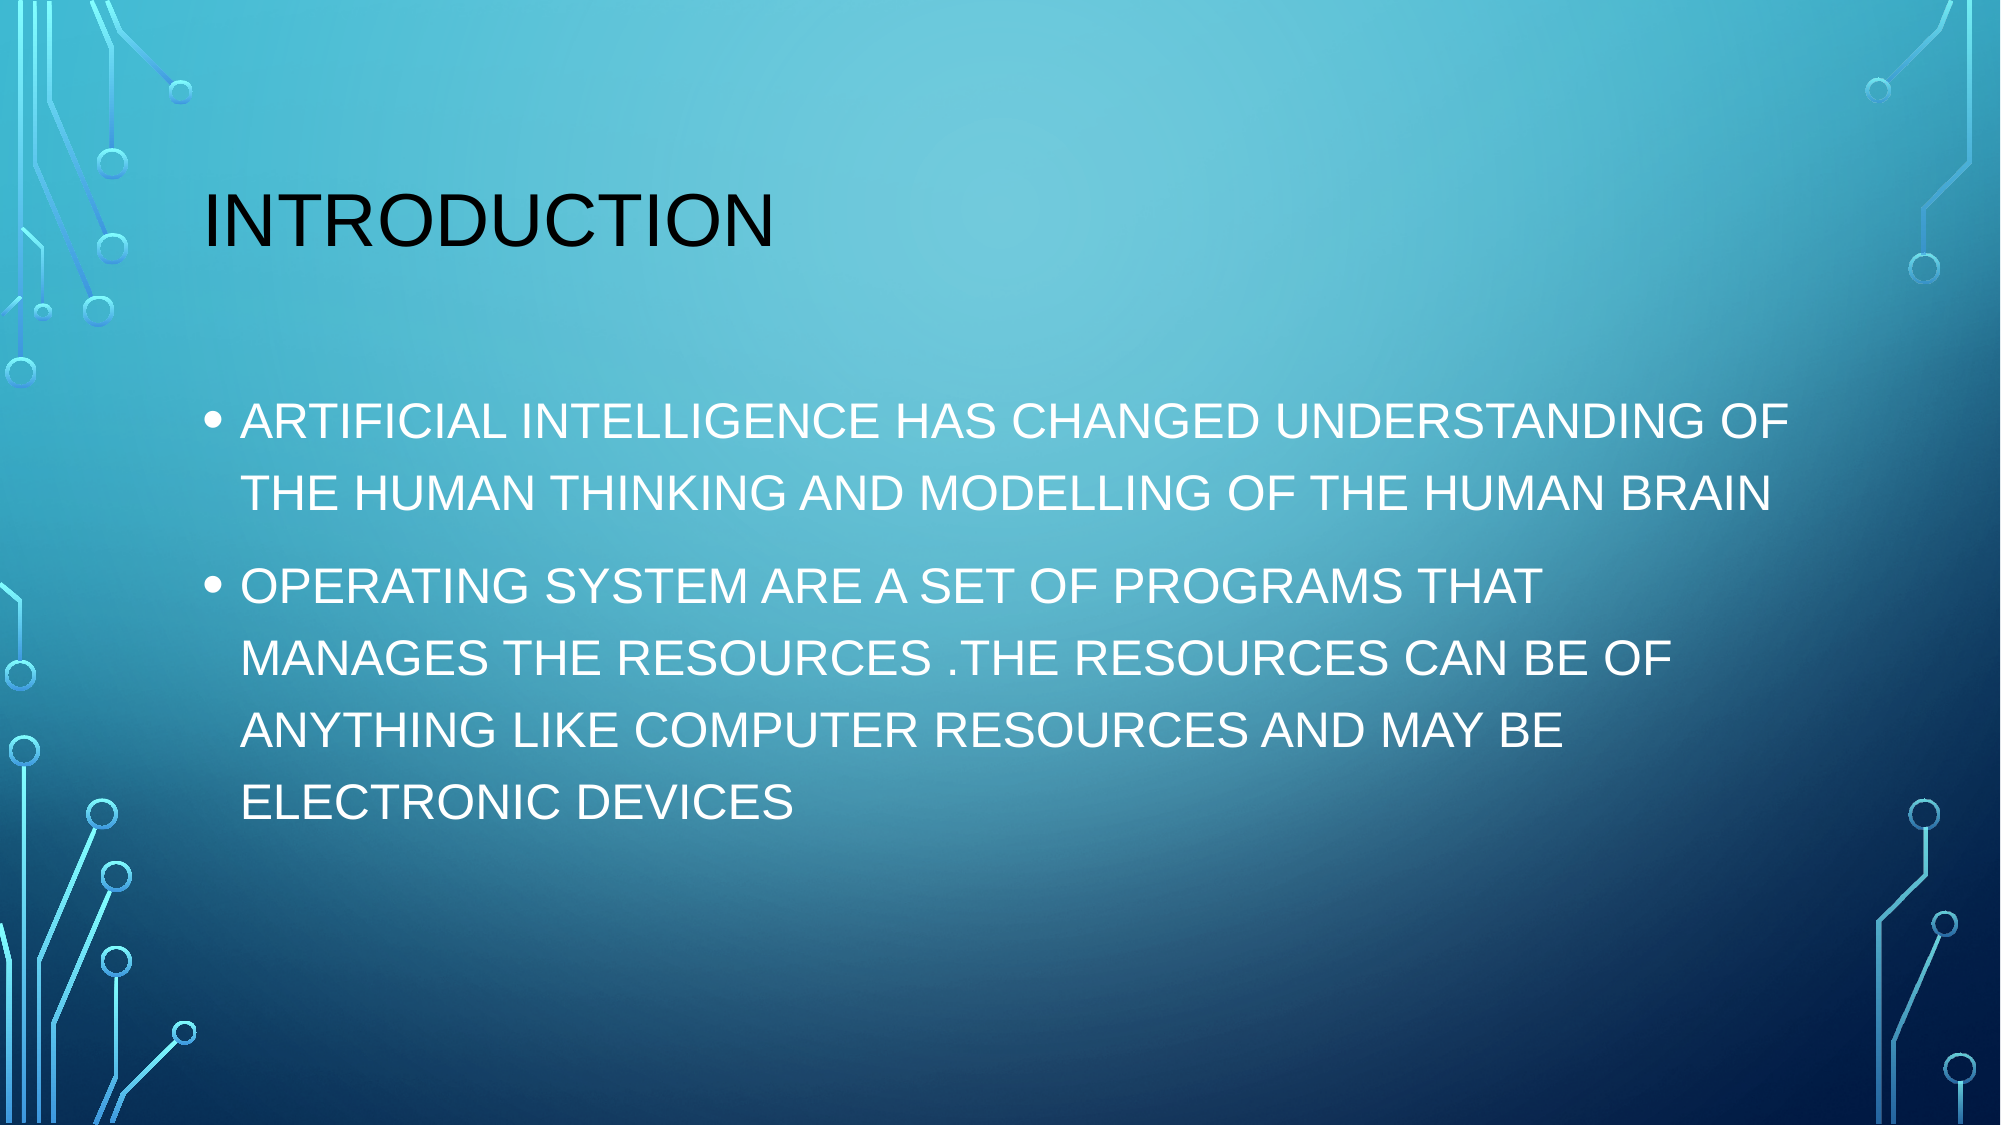

# INTRODUCTION
ARTIFICIAL INTELLIGENCE HAS CHANGED UNDERSTANDING OF THE HUMAN THINKING AND MODELLING OF THE HUMAN BRAIN
OPERATING SYSTEM ARE A SET OF PROGRAMS THAT MANAGES THE RESOURCES .THE RESOURCES CAN BE OF ANYTHING LIKE COMPUTER RESOURCES AND MAY BE ELECTRONIC DEVICES